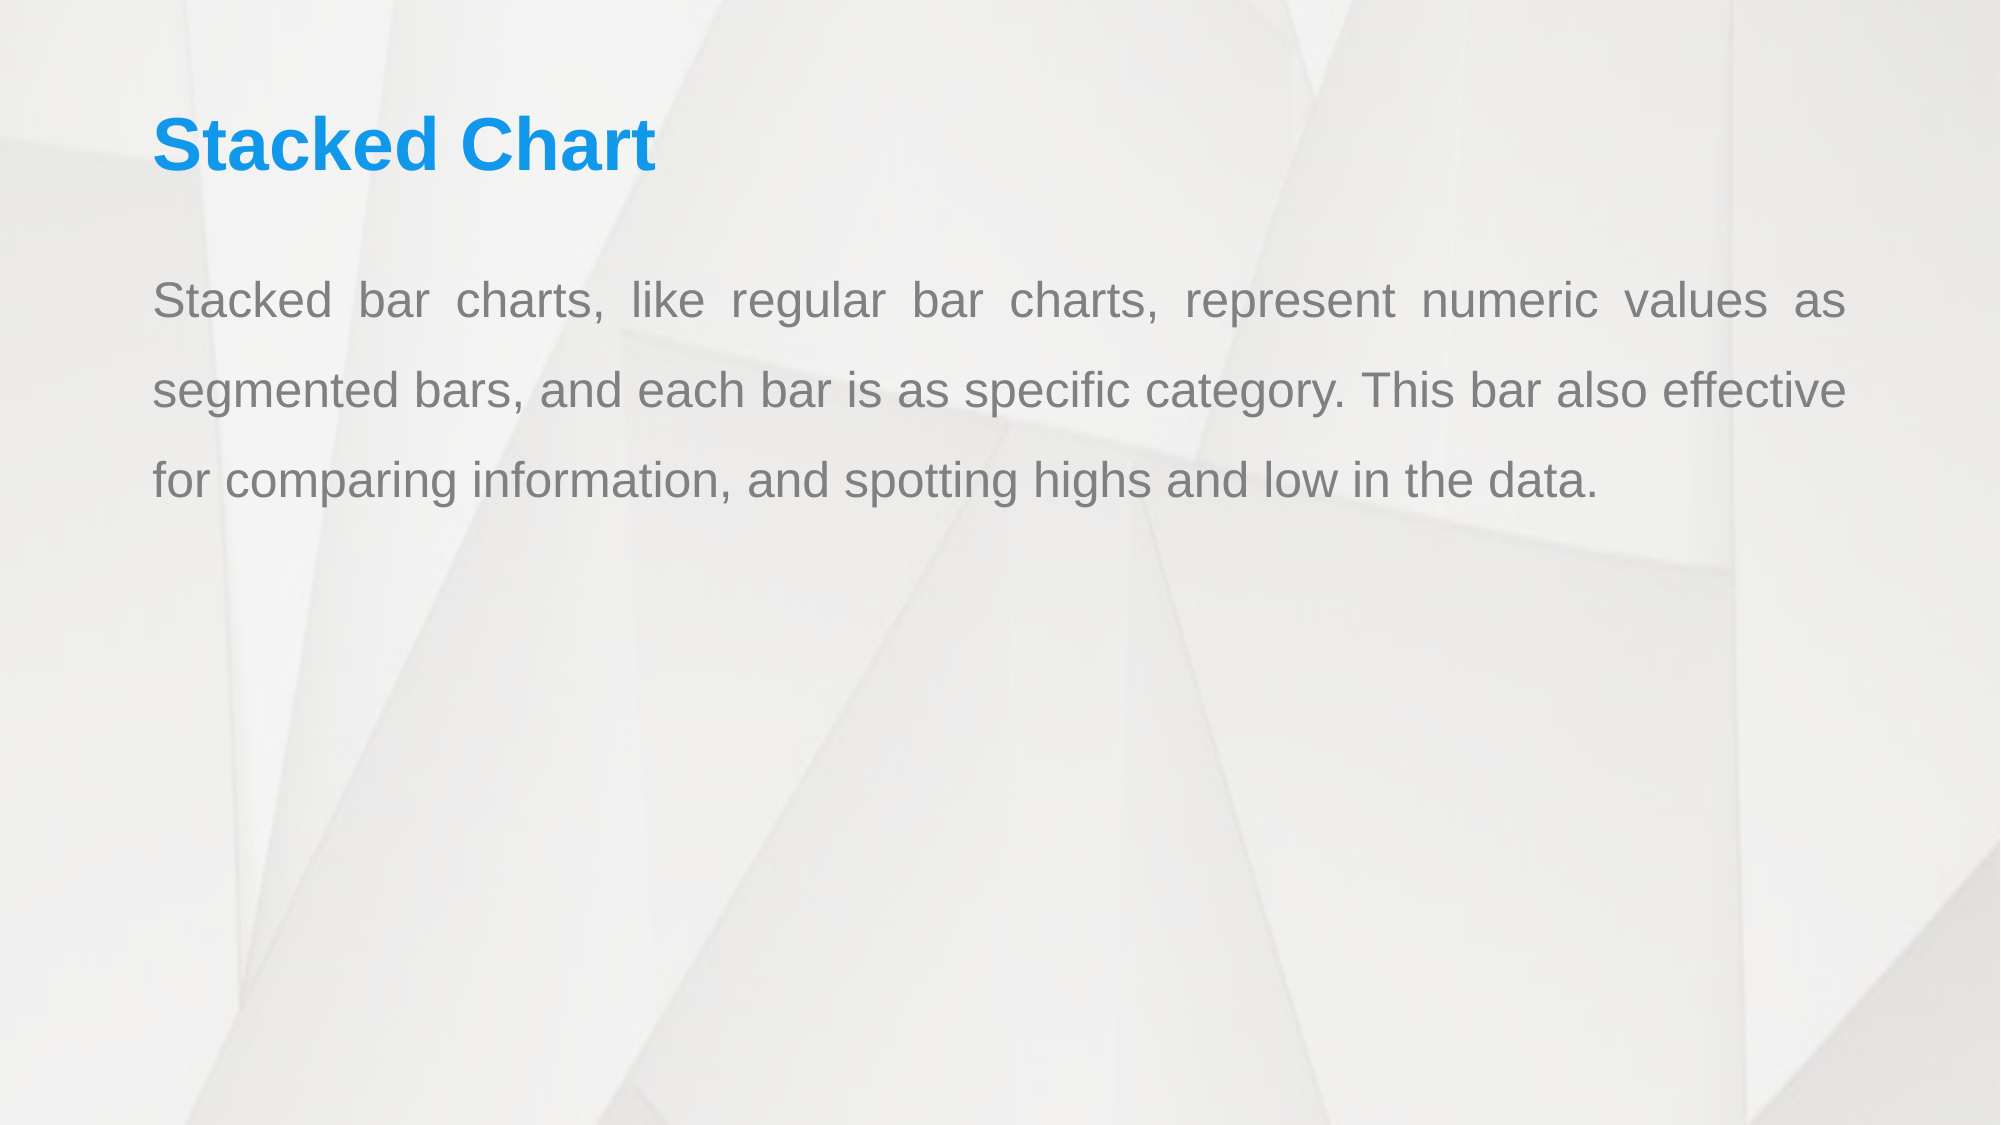

# Stacked Chart
Stacked bar charts, like regular bar charts, represent numeric values as segmented bars, and each bar is as specific category. This bar also effective for comparing information, and spotting highs and low in the data.